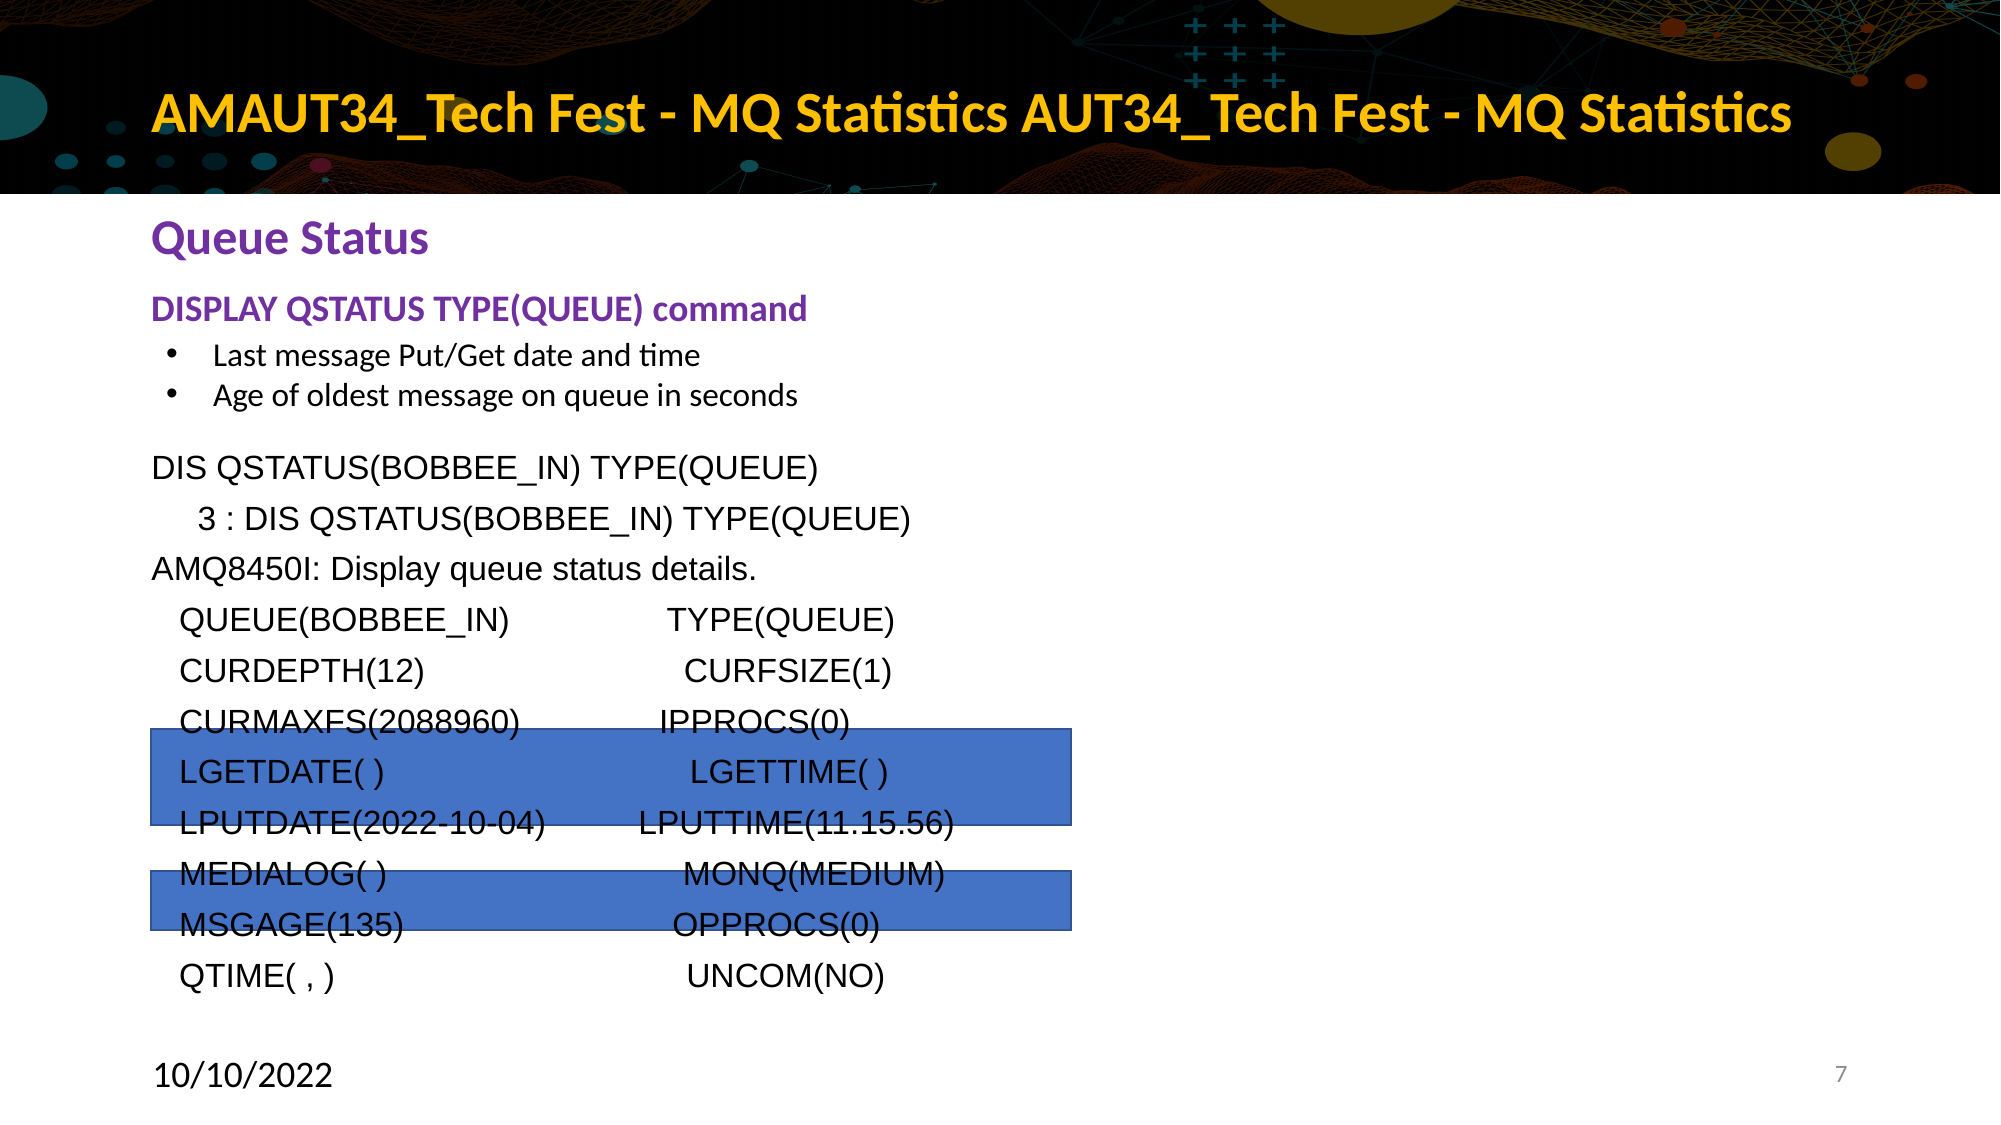

# AMAUT34_Tech Fest - MQ Statistics AUT34_Tech Fest - MQ Statistics
Queue Status
DISPLAY QSTATUS TYPE(QUEUE) command
Last message Put/Get date and time
Age of oldest message on queue in seconds
DIS QSTATUS(BOBBEE_IN) TYPE(QUEUE)
     3 : DIS QSTATUS(BOBBEE_IN) TYPE(QUEUE)
AMQ8450I: Display queue status details.
   QUEUE(BOBBEE_IN)                 TYPE(QUEUE)
   CURDEPTH(12)                            CURFSIZE(1)
   CURMAXFS(2088960)               IPPROCS(0)
   LGETDATE( )                                 LGETTIME( )
   LPUTDATE(2022-10-04)          LPUTTIME(11.15.56)
   MEDIALOG( )                                MONQ(MEDIUM)
   MSGAGE(135)                             OPPROCS(0)
   QTIME( , )                                      UNCOM(NO)

10/10/2022
7